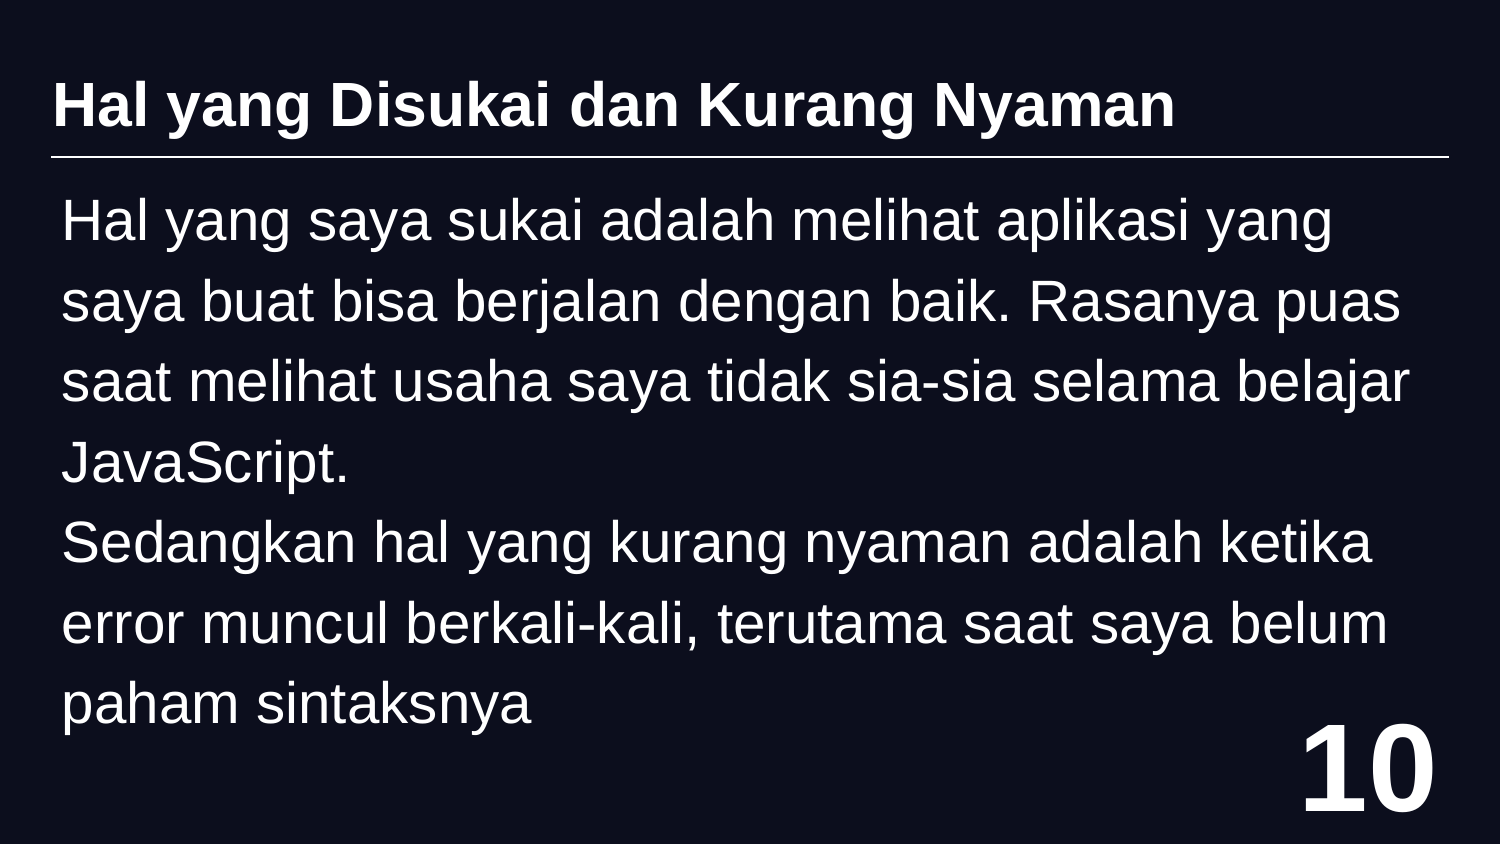

# Hal yang Disukai dan Kurang Nyaman
Hal yang saya sukai adalah melihat aplikasi yang saya buat bisa berjalan dengan baik. Rasanya puas saat melihat usaha saya tidak sia-sia selama belajar JavaScript.
Sedangkan hal yang kurang nyaman adalah ketika error muncul berkali-kali, terutama saat saya belum paham sintaksnya
10